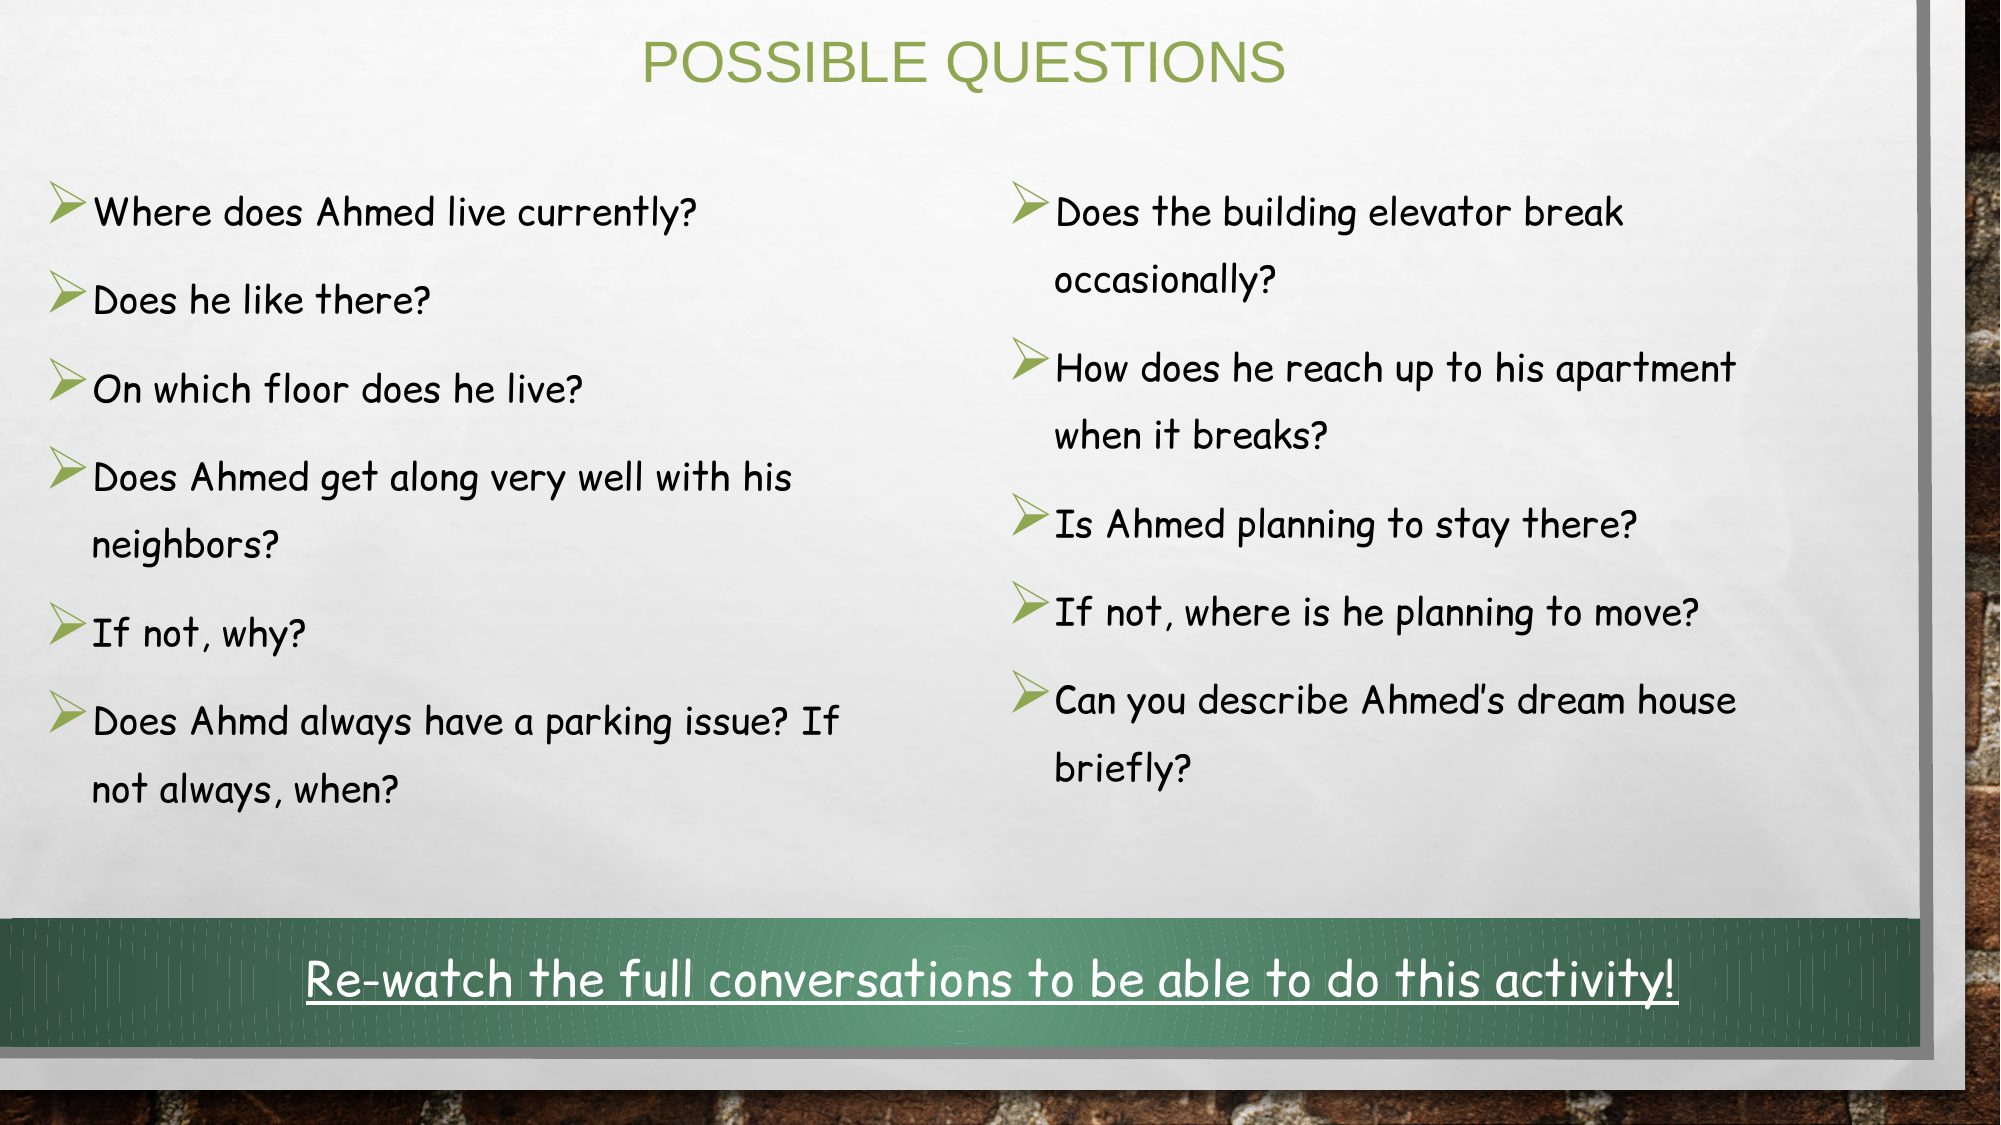

# Possible questions
Where does Ahmed live currently?
Does he like there?
On which floor does he live?
Does Ahmed get along very well with his neighbors?
If not, why?
Does Ahmd always have a parking issue? If not always, when?
Does the building elevator break occasionally?
How does he reach up to his apartment when it breaks?
Is Ahmed planning to stay there?
If not, where is he planning to move?
Can you describe Ahmed’s dream house briefly?
Re-watch the full conversations to be able to do this activity!